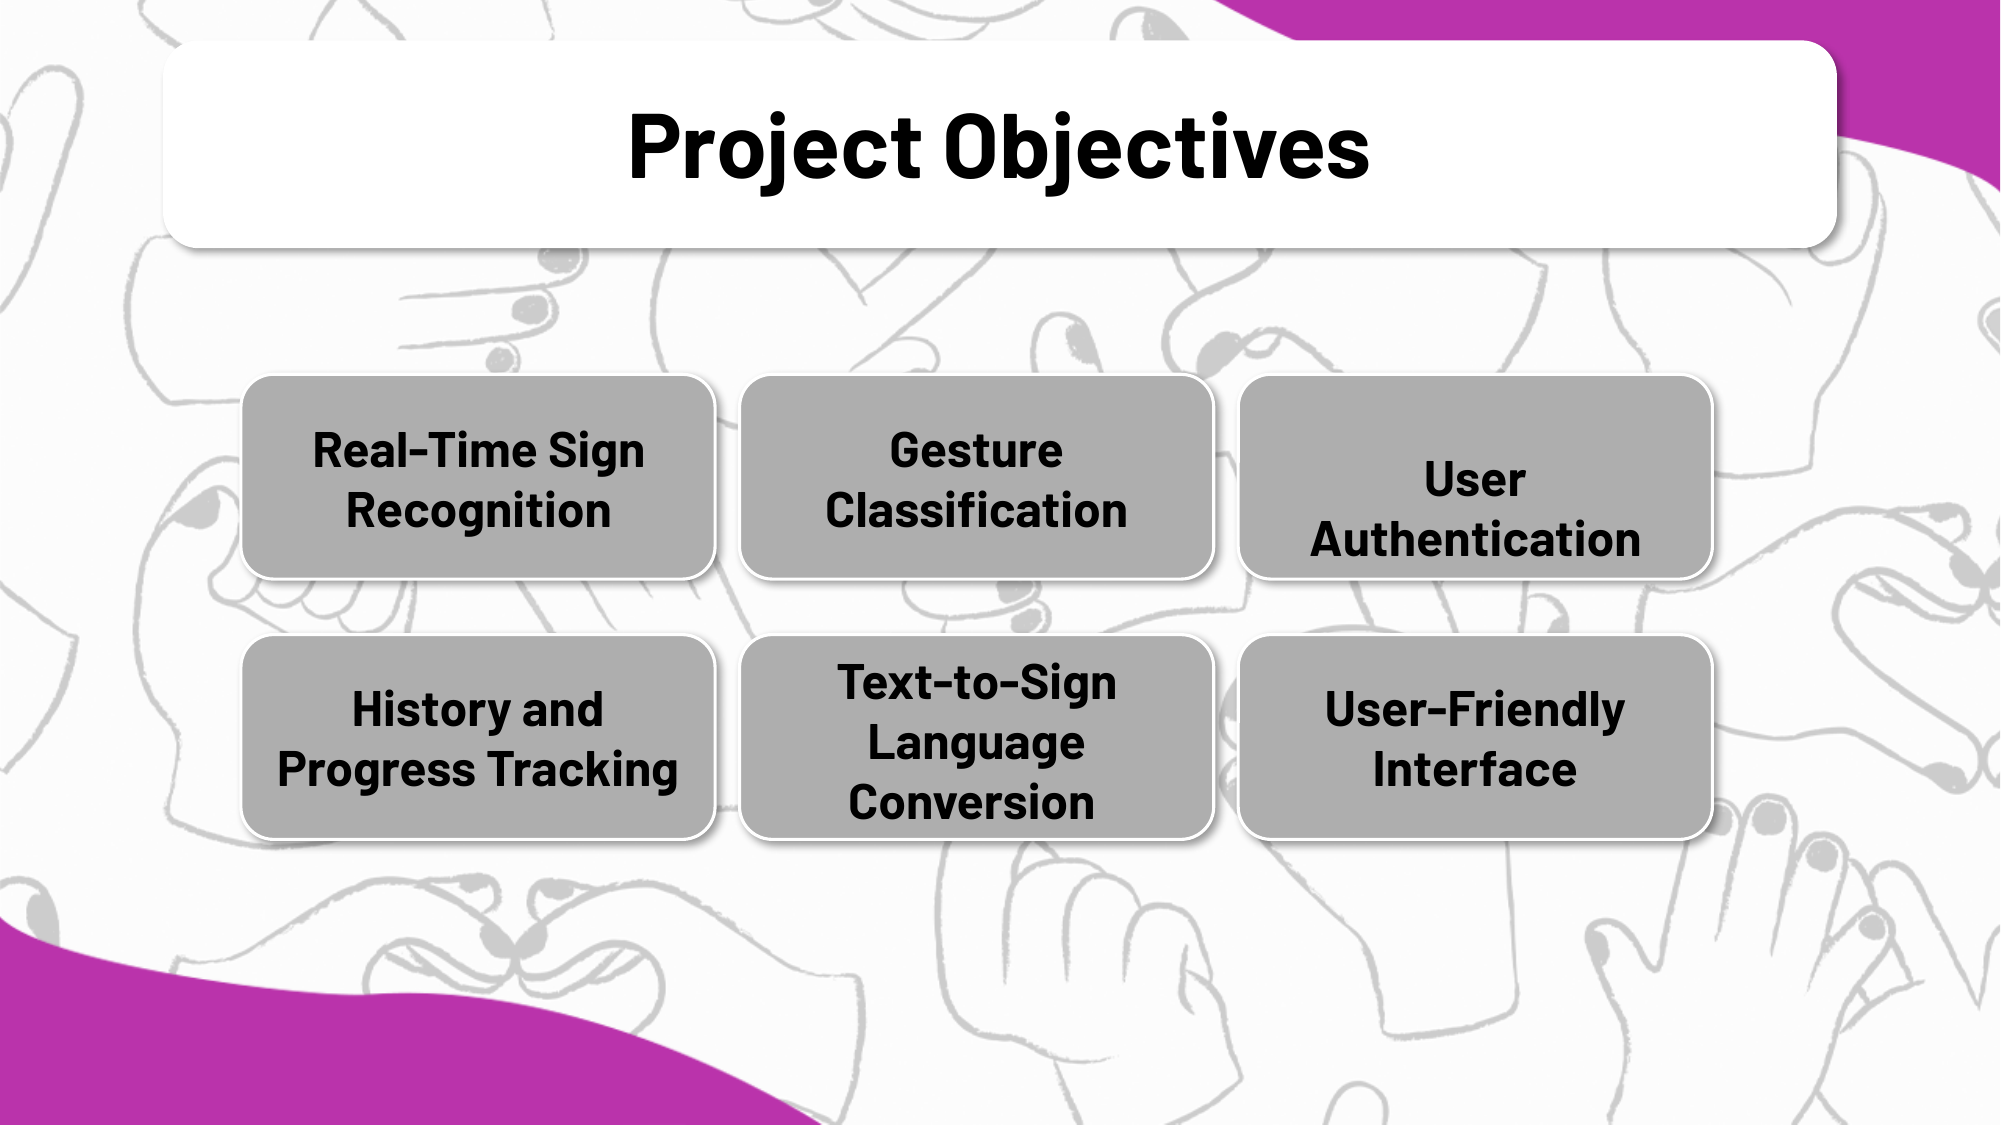

Project Objectives

Gesture Classification
Real-Time Sign Recognition
User Authentication

Text-to-Sign Language Conversion
User-Friendly Interface
History and Progress Tracking